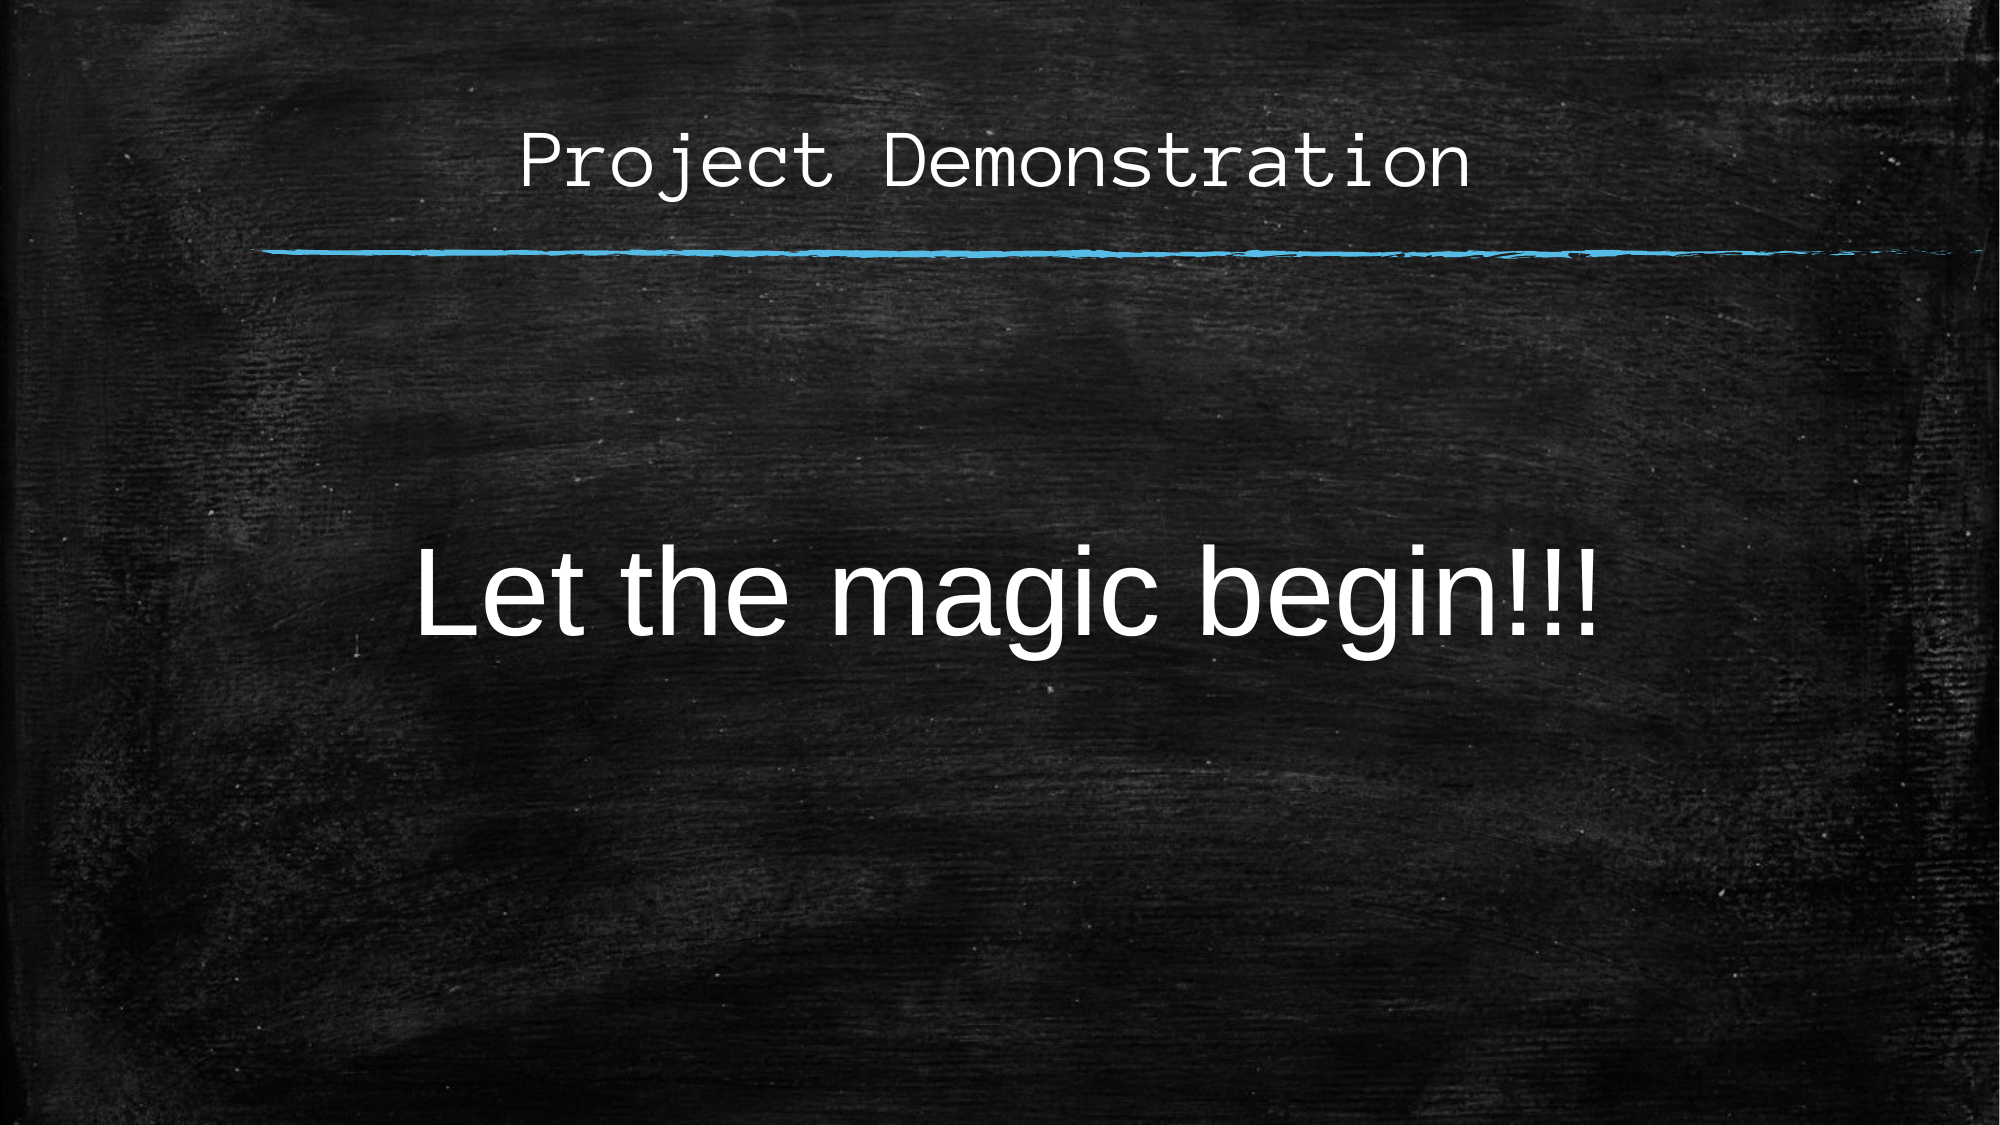

# Project Demonstration
Let the magic begin!!!